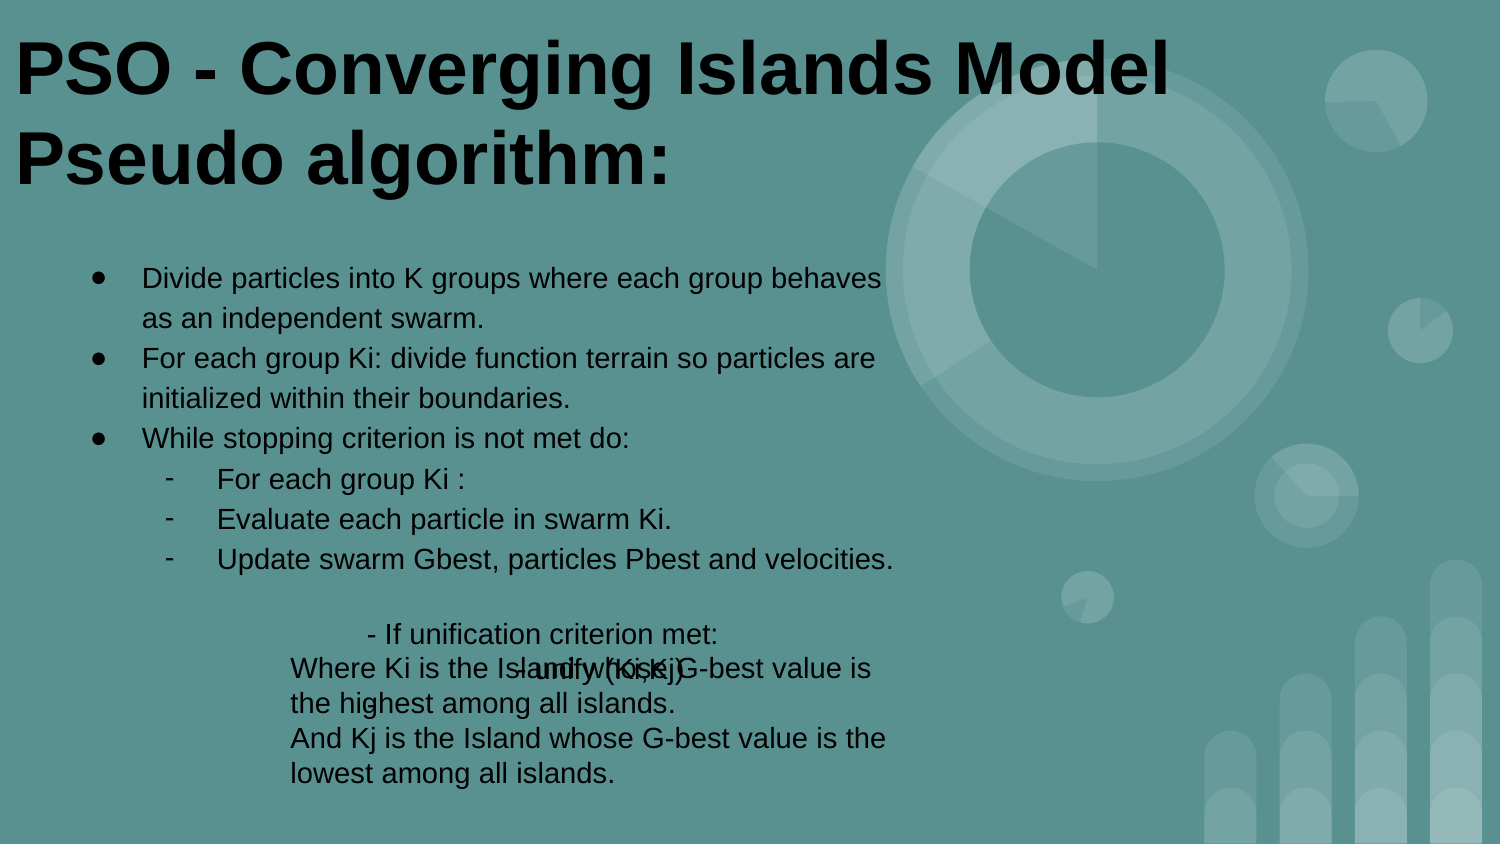

# PSO - Converging Islands Model
Pseudo algorithm:
Divide particles into K groups where each group behaves as an independent swarm.
For each group Ki: divide function terrain so particles are initialized within their boundaries.
While stopping criterion is not met do:
For each group Ki :
Evaluate each particle in swarm Ki.
Update swarm Gbest, particles Pbest and velocities.
		- If unification criterion met:
			- unify (Ki,Kj) 			-
Where Ki is the Island whose G-best value is the highest among all islands.
And Kj is the Island whose G-best value is the lowest among all islands.